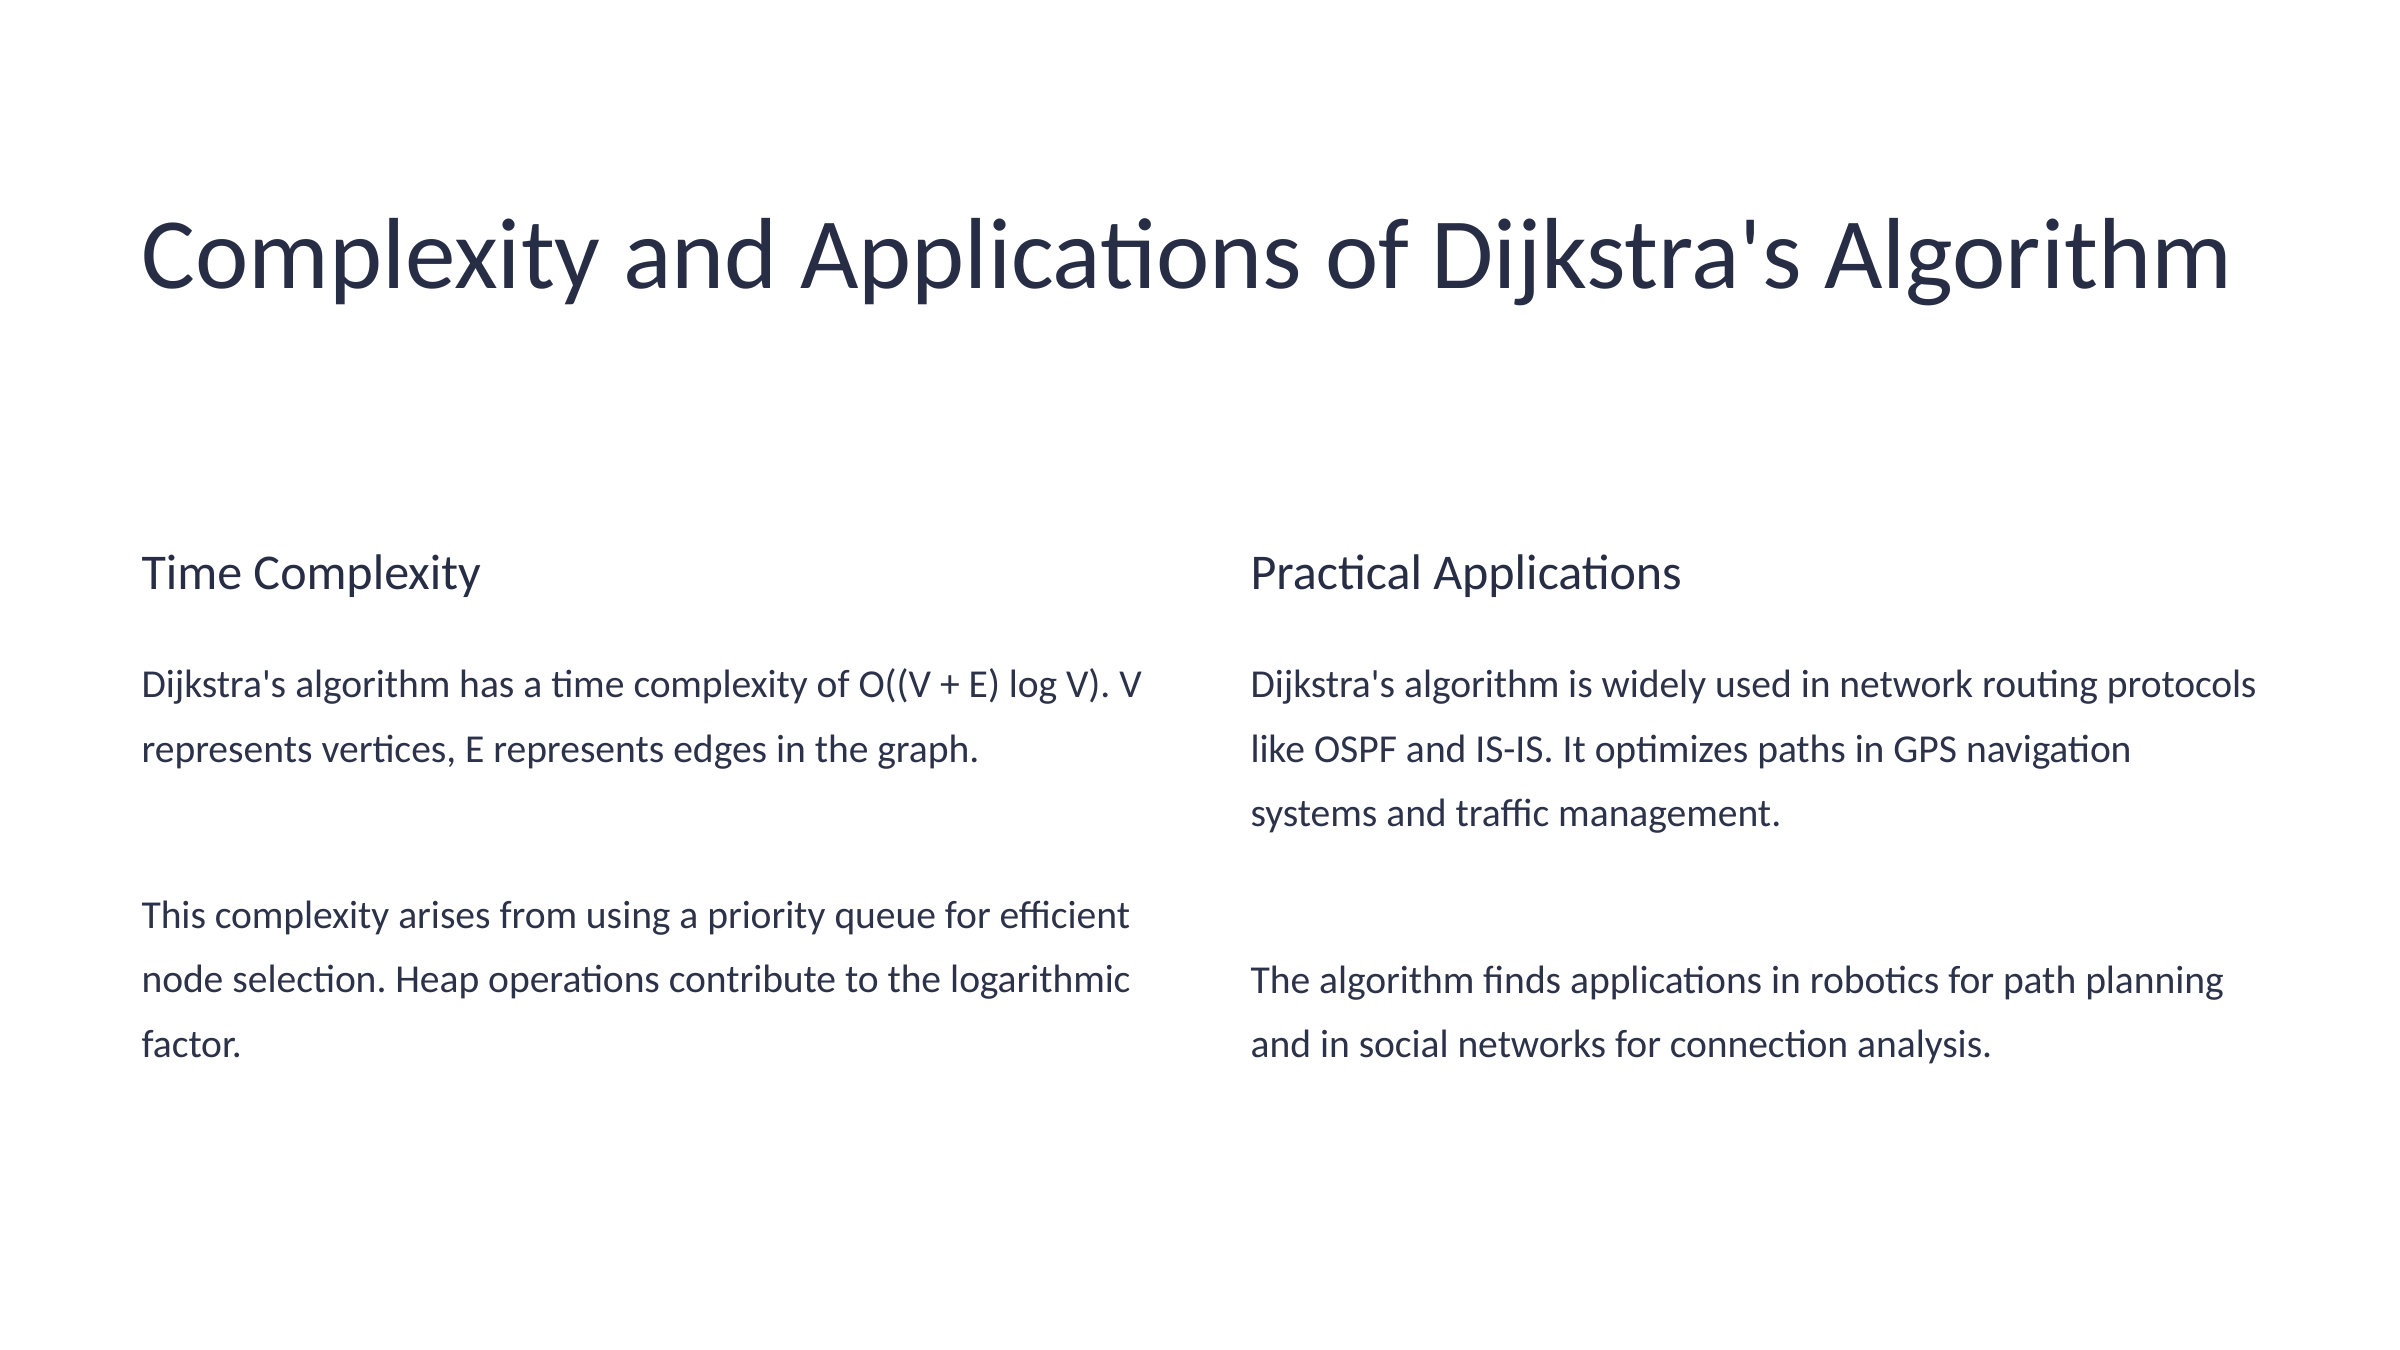

Complexity and Applications of Dijkstra's Algorithm
Time Complexity
Practical Applications
Dijkstra's algorithm has a time complexity of O((V + E) log V). V represents vertices, E represents edges in the graph.
Dijkstra's algorithm is widely used in network routing protocols like OSPF and IS-IS. It optimizes paths in GPS navigation systems and traffic management.
This complexity arises from using a priority queue for efficient node selection. Heap operations contribute to the logarithmic factor.
The algorithm finds applications in robotics for path planning and in social networks for connection analysis.